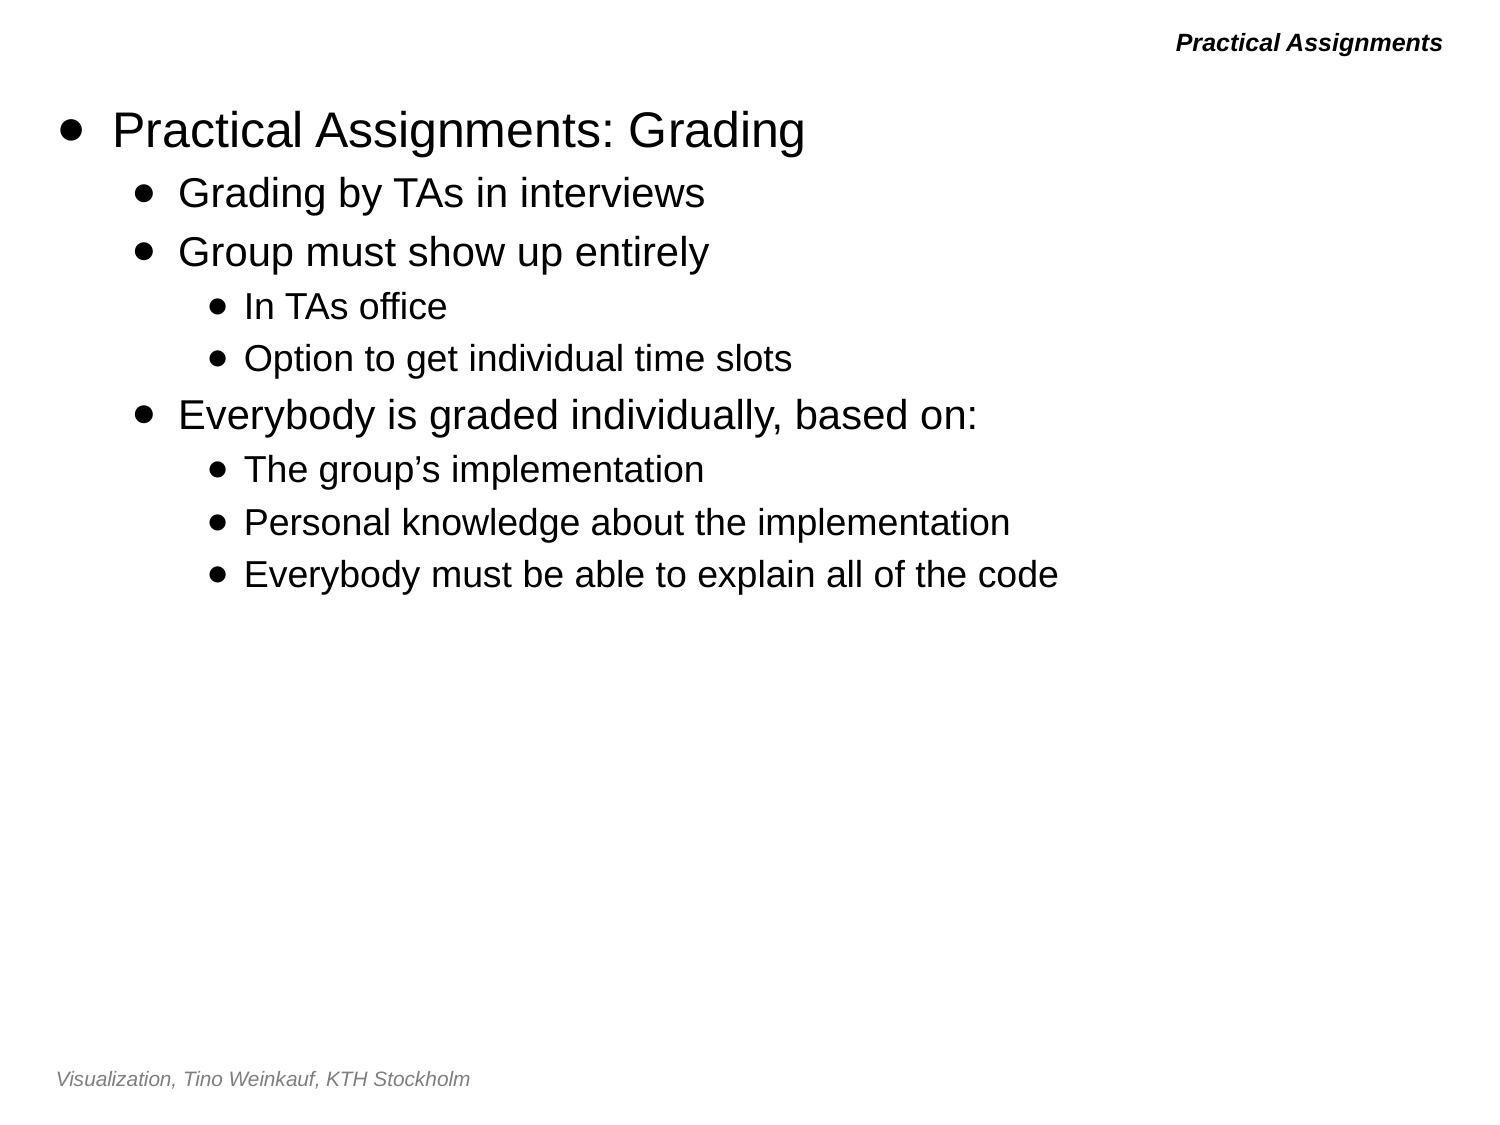

# Practical Assignments
Practical Assignments: Grading
Grading by TAs in interviews
Group must show up entirely
In TAs office
Option to get individual time slots
Everybody is graded individually, based on:
The group’s implementation
Personal knowledge about the implementation
Everybody must be able to explain all of the code